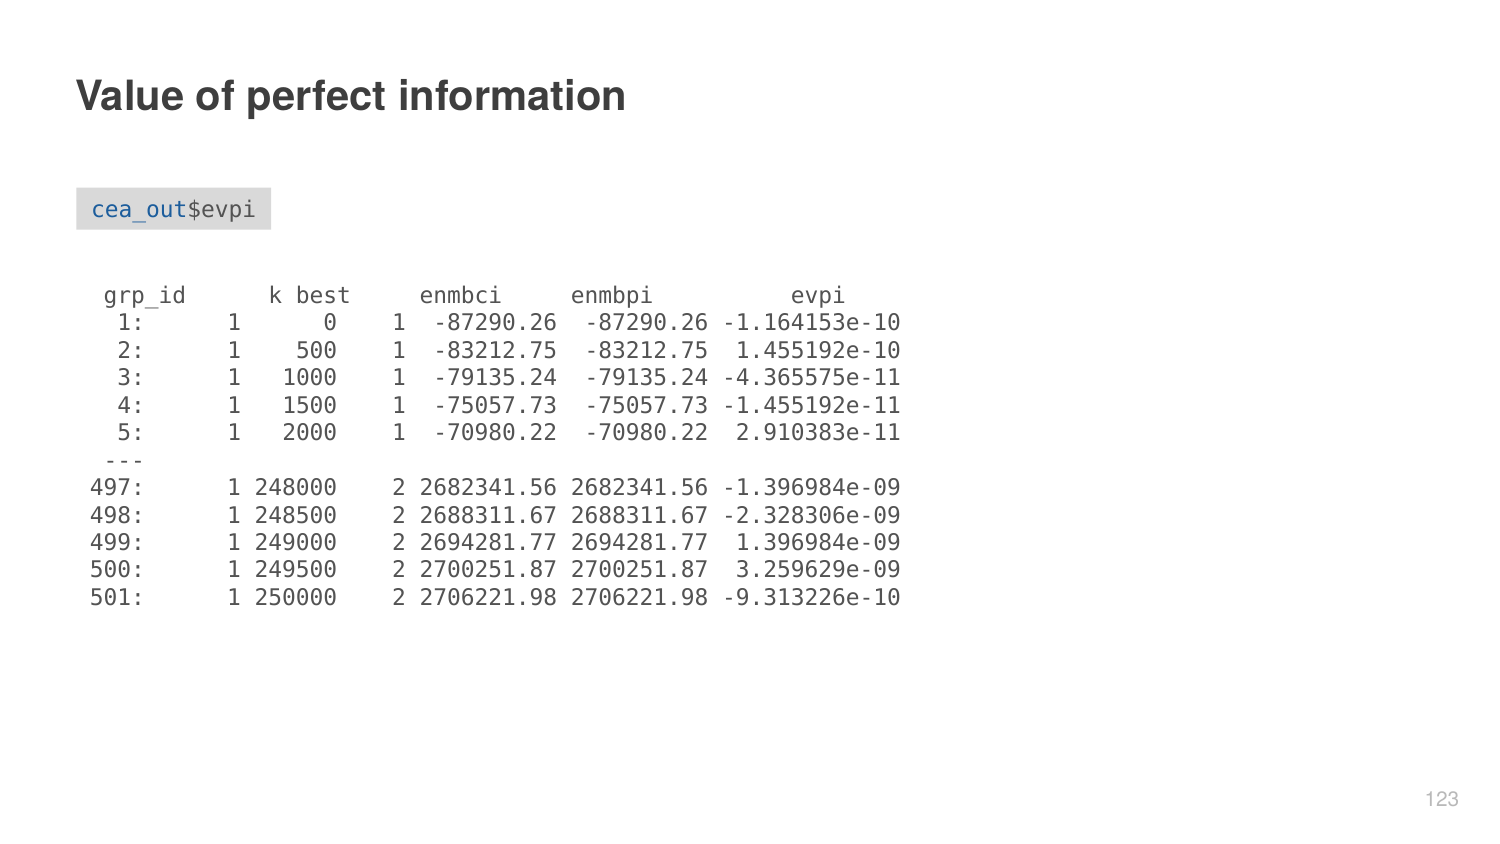

# Value of perfect information
cea_out$evpi
 grp_id      k best     enmbci     enmbpi          evpi
  1:      1      0    1  -87290.26  -87290.26 -1.164153e-10
  2:      1    500    1  -83212.75  -83212.75  1.455192e-10
  3:      1   1000    1  -79135.24  -79135.24 -4.365575e-11
  4:      1   1500    1  -75057.73  -75057.73 -1.455192e-11
  5:      1   2000    1  -70980.22  -70980.22  2.910383e-11
 ---
497:      1 248000    2 2682341.56 2682341.56 -1.396984e-09
498:      1 248500    2 2688311.67 2688311.67 -2.328306e-09
499:      1 249000    2 2694281.77 2694281.77  1.396984e-09
500:      1 249500    2 2700251.87 2700251.87  3.259629e-09
501:      1 250000    2 2706221.98 2706221.98 -9.313226e-10
123